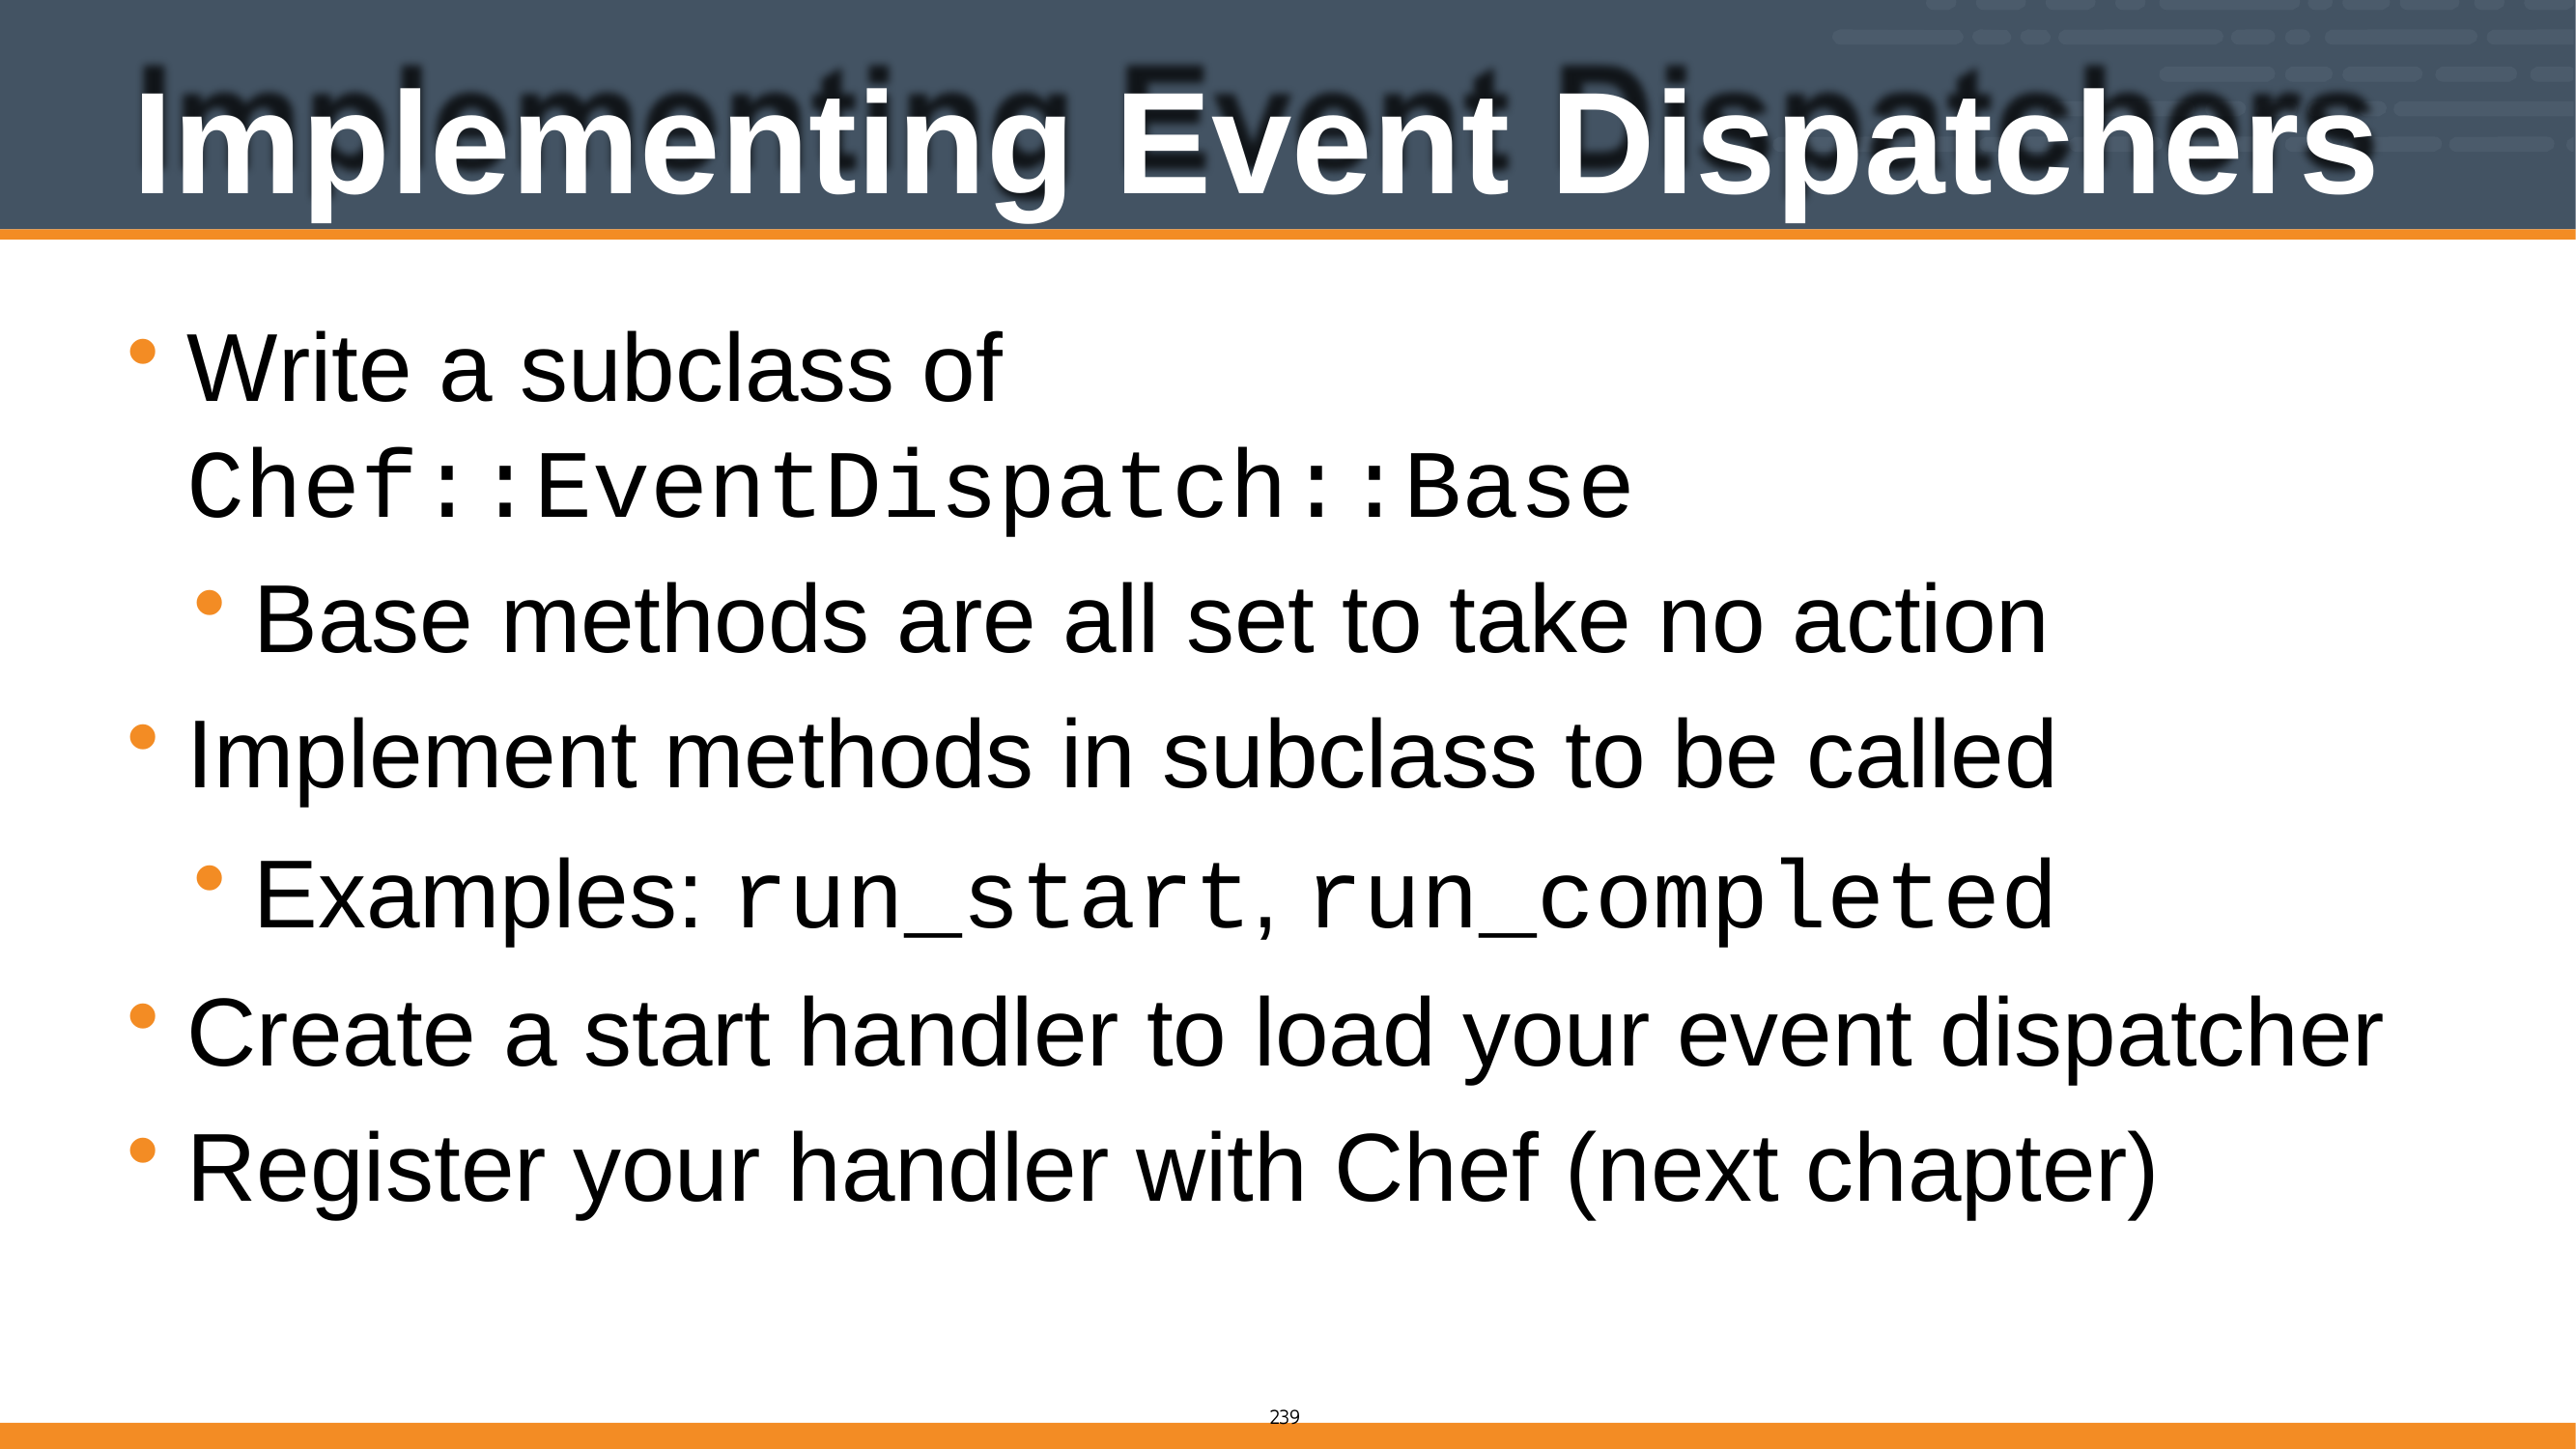

# Implementing Event Dispatchers

Write a subclass of
Chef::EventDispatch::Base
Base methods are all set to take no action
Implement methods in subclass to be called
Examples: run_start, run_completed
Create a start handler to load your event dispatcher
Register your handler with Chef (next chapter)
239